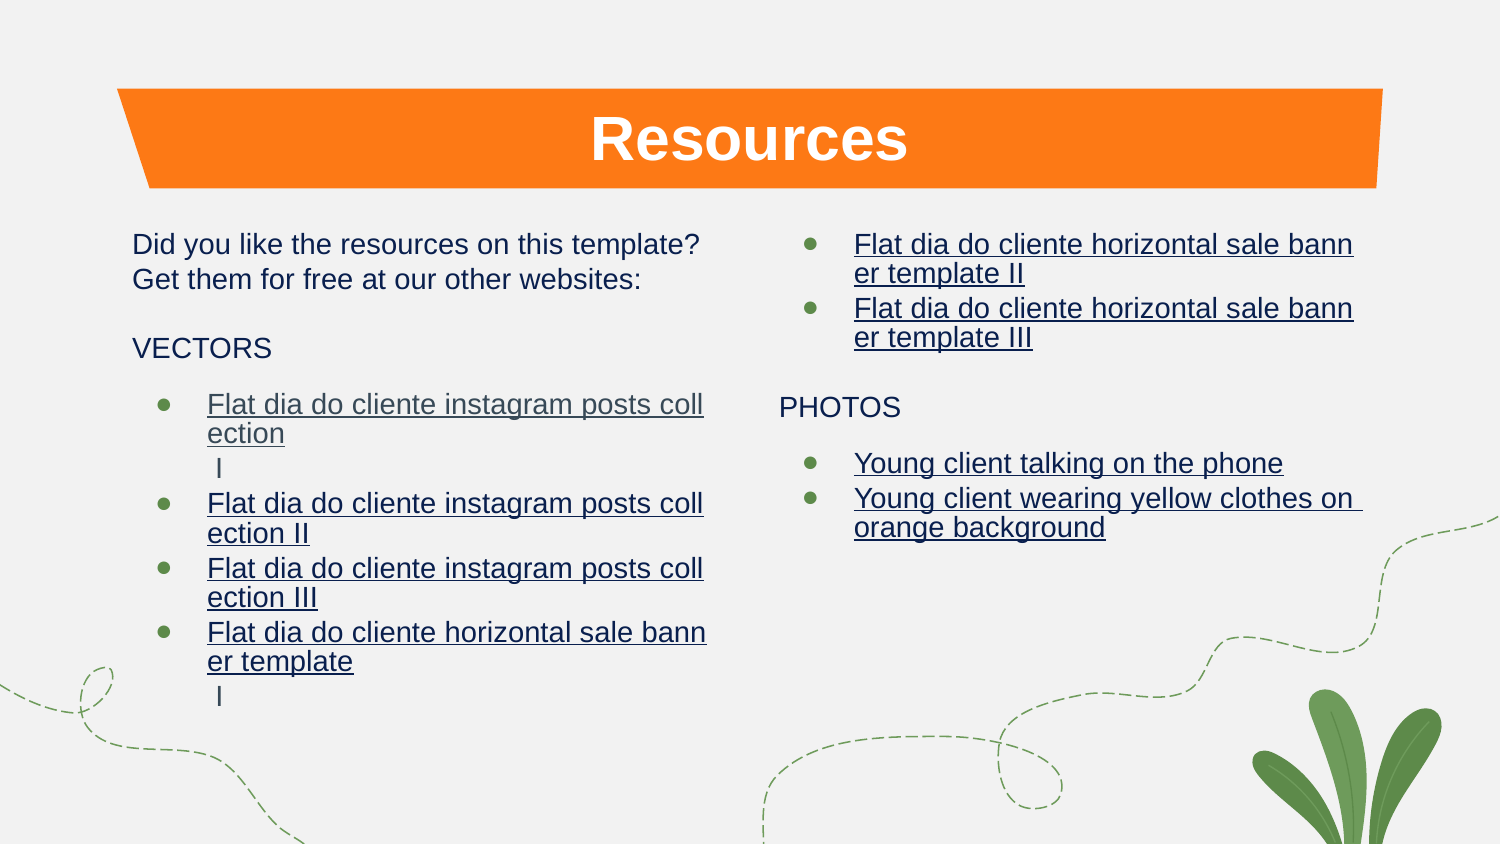

# Resources
Did you like the resources on this template? Get them for free at our other websites:

VECTORS
Flat dia do cliente instagram posts collection I
Flat dia do cliente instagram posts collection II
Flat dia do cliente instagram posts collection III
Flat dia do cliente horizontal sale banner template I

Flat dia do cliente horizontal sale banner template II
Flat dia do cliente horizontal sale banner template III

PHOTOS
Young client talking on the phone
Young client wearing yellow clothes on orange background